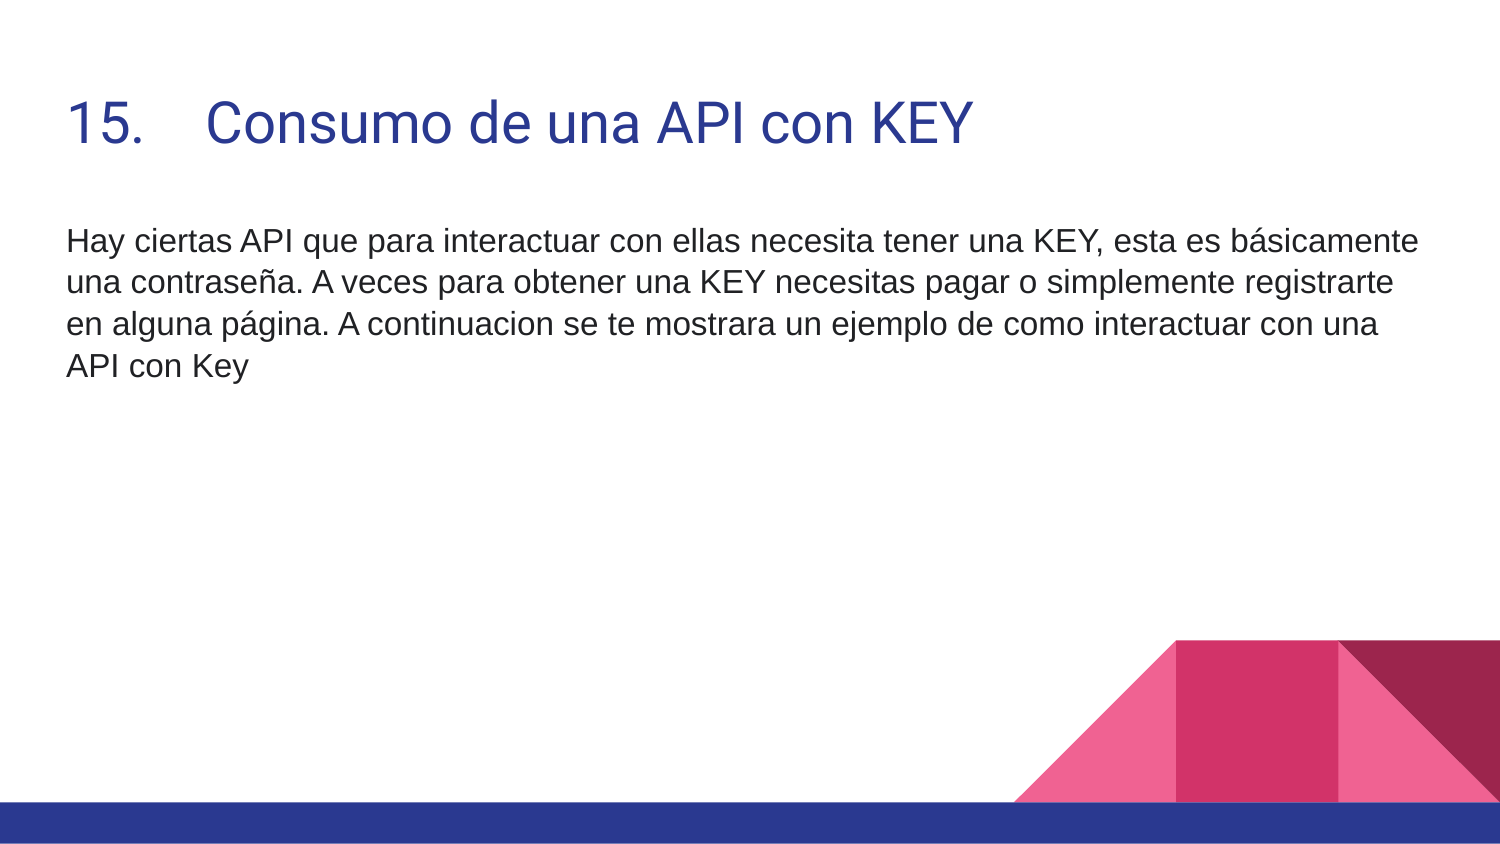

# 15.	Consumo de una API con KEY
Hay ciertas API que para interactuar con ellas necesita tener una KEY, esta es básicamente una contraseña. A veces para obtener una KEY necesitas pagar o simplemente registrarte en alguna página. A continuacion se te mostrara un ejemplo de como interactuar con una API con Key